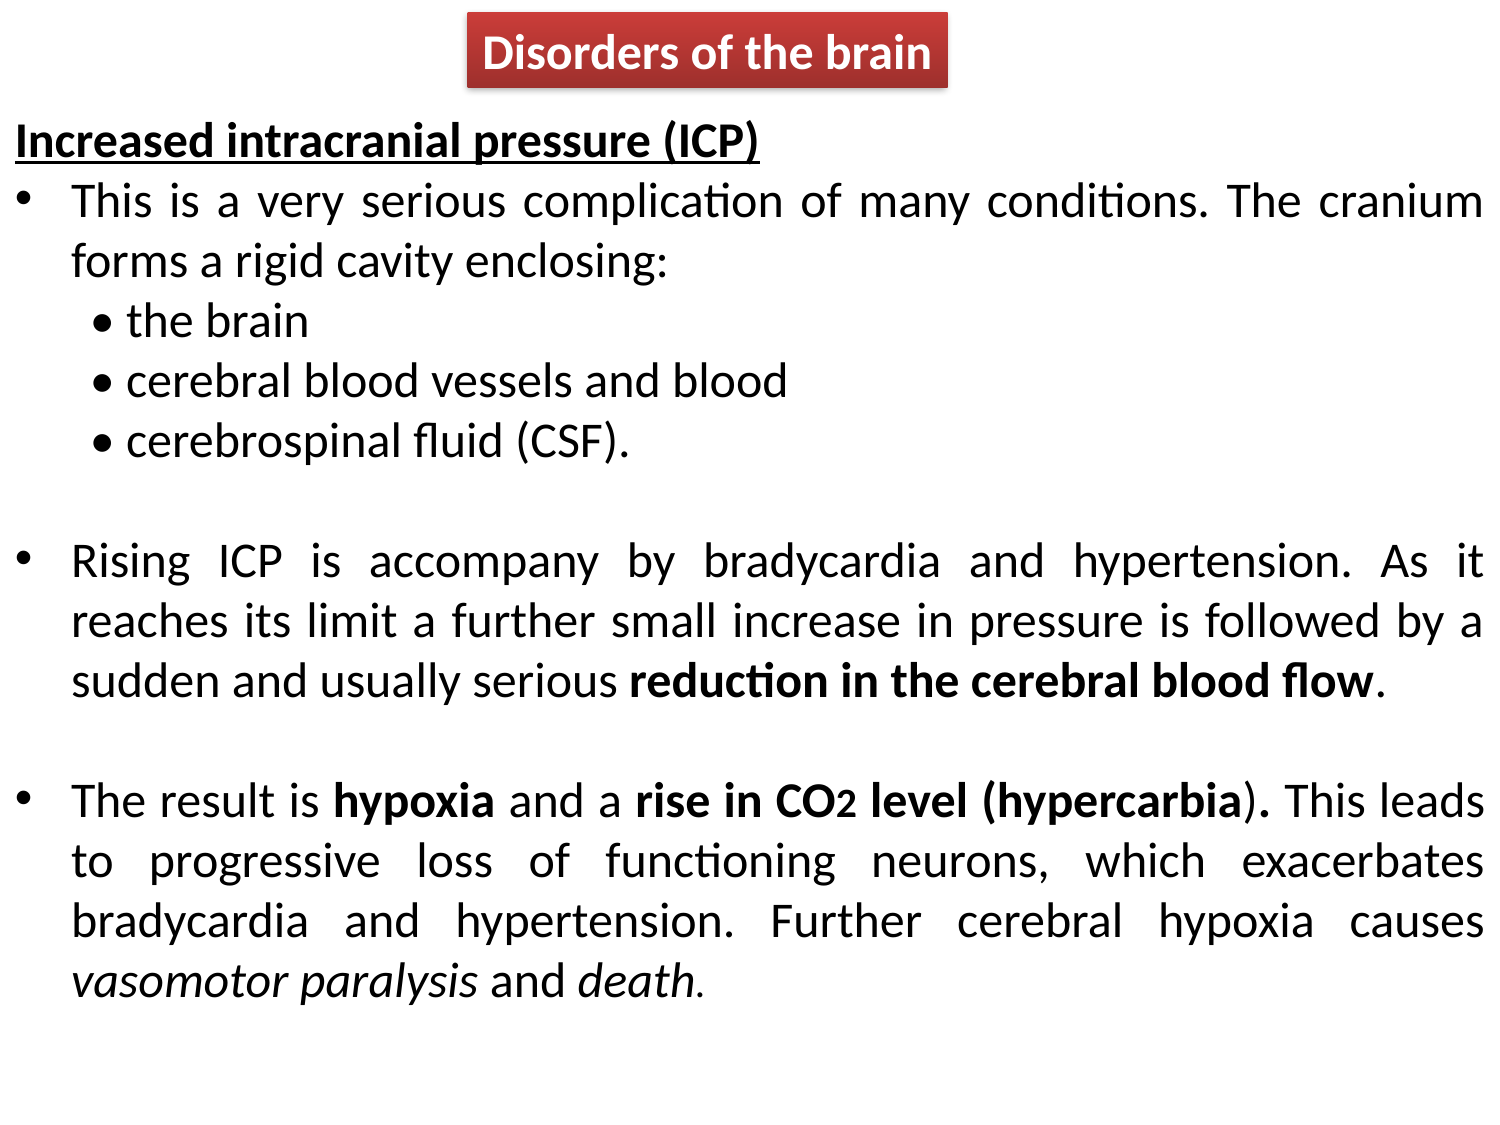

Disorders of the brain
Increased intracranial pressure (ICP)
This is a very serious complication of many conditions. The cranium forms a rigid cavity enclosing:
• the brain
• cerebral blood vessels and blood
• cerebrospinal fluid (CSF).

Rising ICP is accompany by bradycardia and hypertension. As it reaches its limit a further small increase in pressure is followed by a sudden and usually serious reduction in the cerebral blood flow.

The result is hypoxia and a rise in CO2 level (hypercarbia). This leads to progressive loss of functioning neurons, which exacerbates bradycardia and hypertension. Further cerebral hypoxia causes vasomotor paralysis and death.